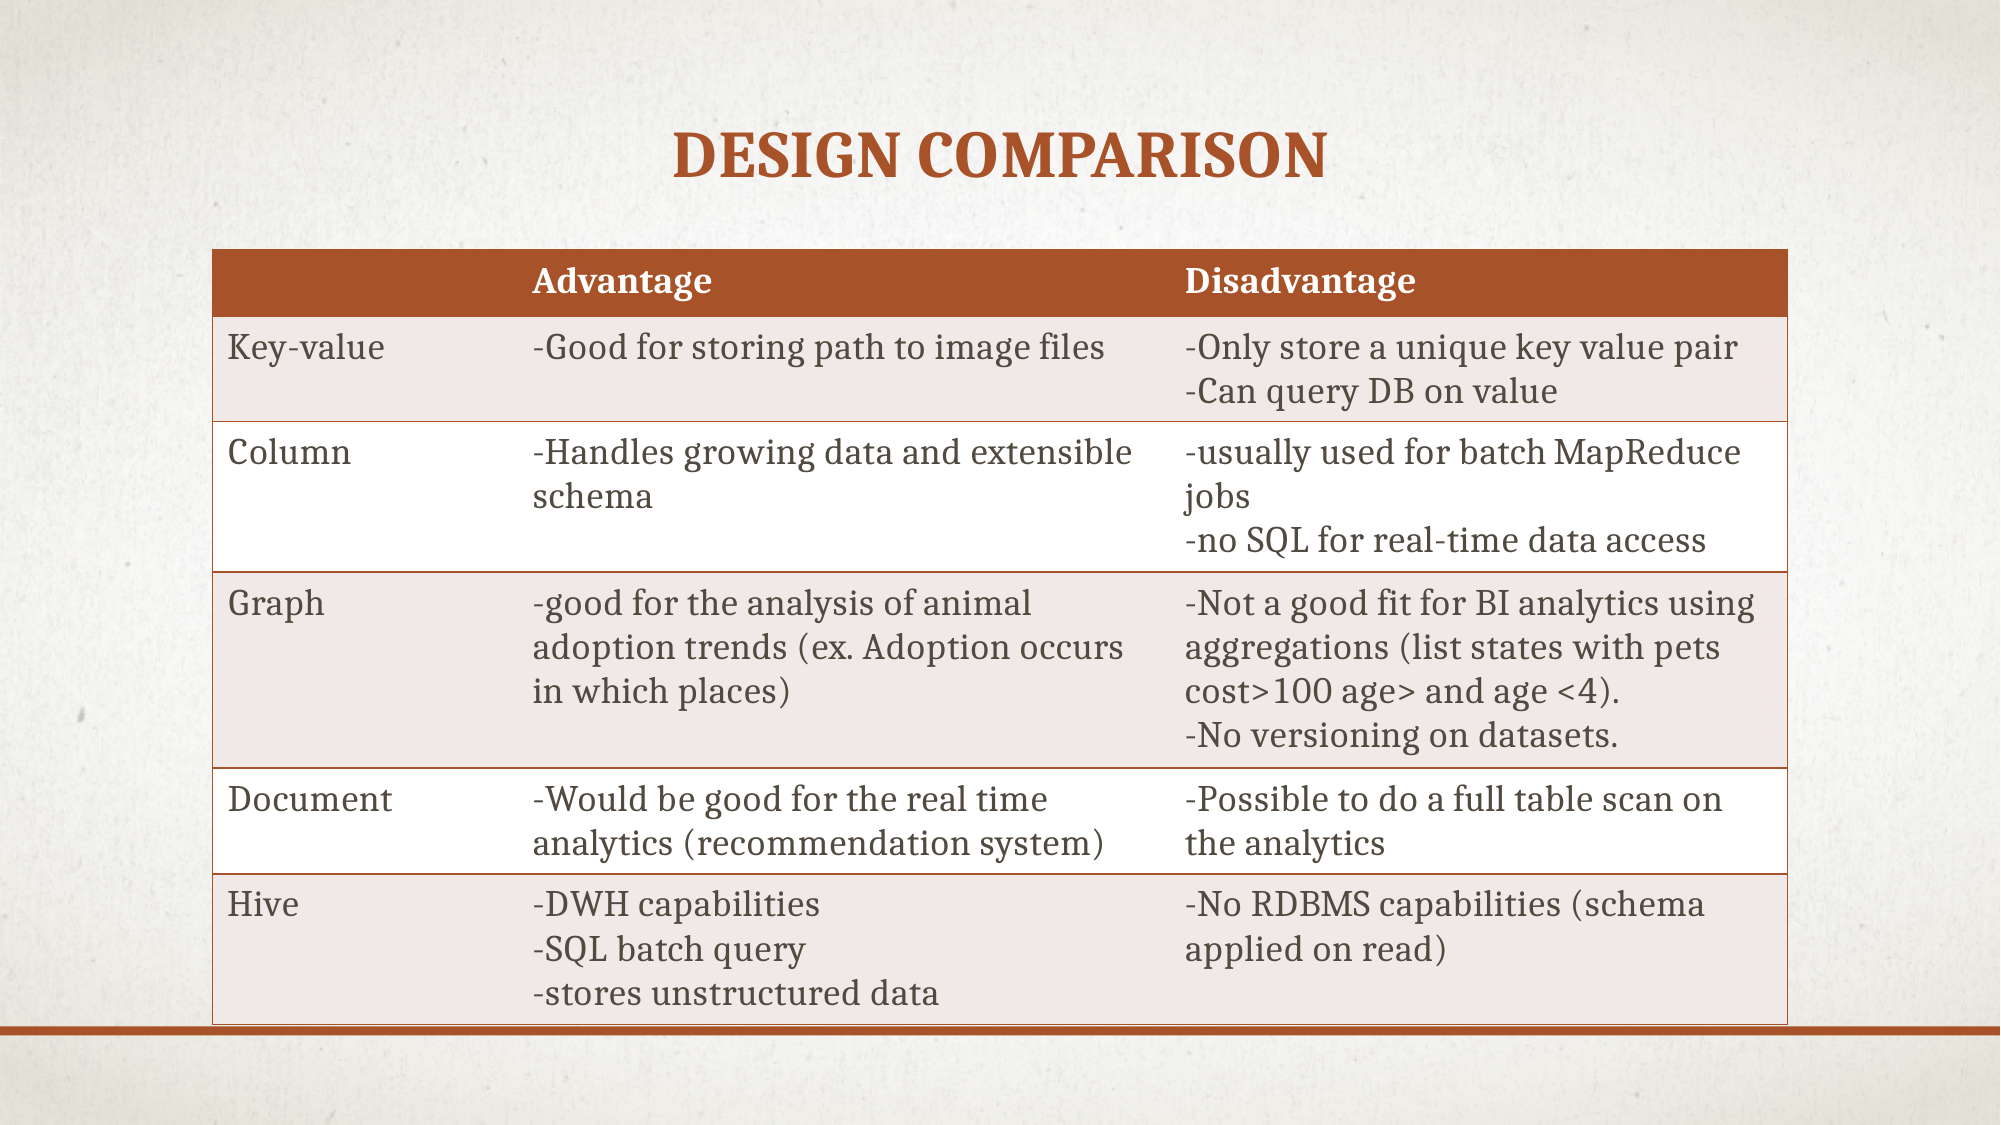

# DESIGN COMPARISON
|  | Advantage | Disadvantage |
| --- | --- | --- |
| Key-value | -Good for storing path to image files | -Only store a unique key value pair -Can query DB on value |
| Column | -Handles growing data and extensible schema | -usually used for batch MapReduce jobs -no SQL for real-time data access |
| Graph | -good for the analysis of animal adoption trends (ex. Adoption occurs in which places) | -Not a good fit for BI analytics using aggregations (list states with pets cost>100 age> and age <4). -No versioning on datasets. |
| Document | -Would be good for the real time analytics (recommendation system) | -Possible to do a full table scan on the analytics |
| Hive | -DWH capabilities -SQL batch query -stores unstructured data | -No RDBMS capabilities (schema applied on read) |